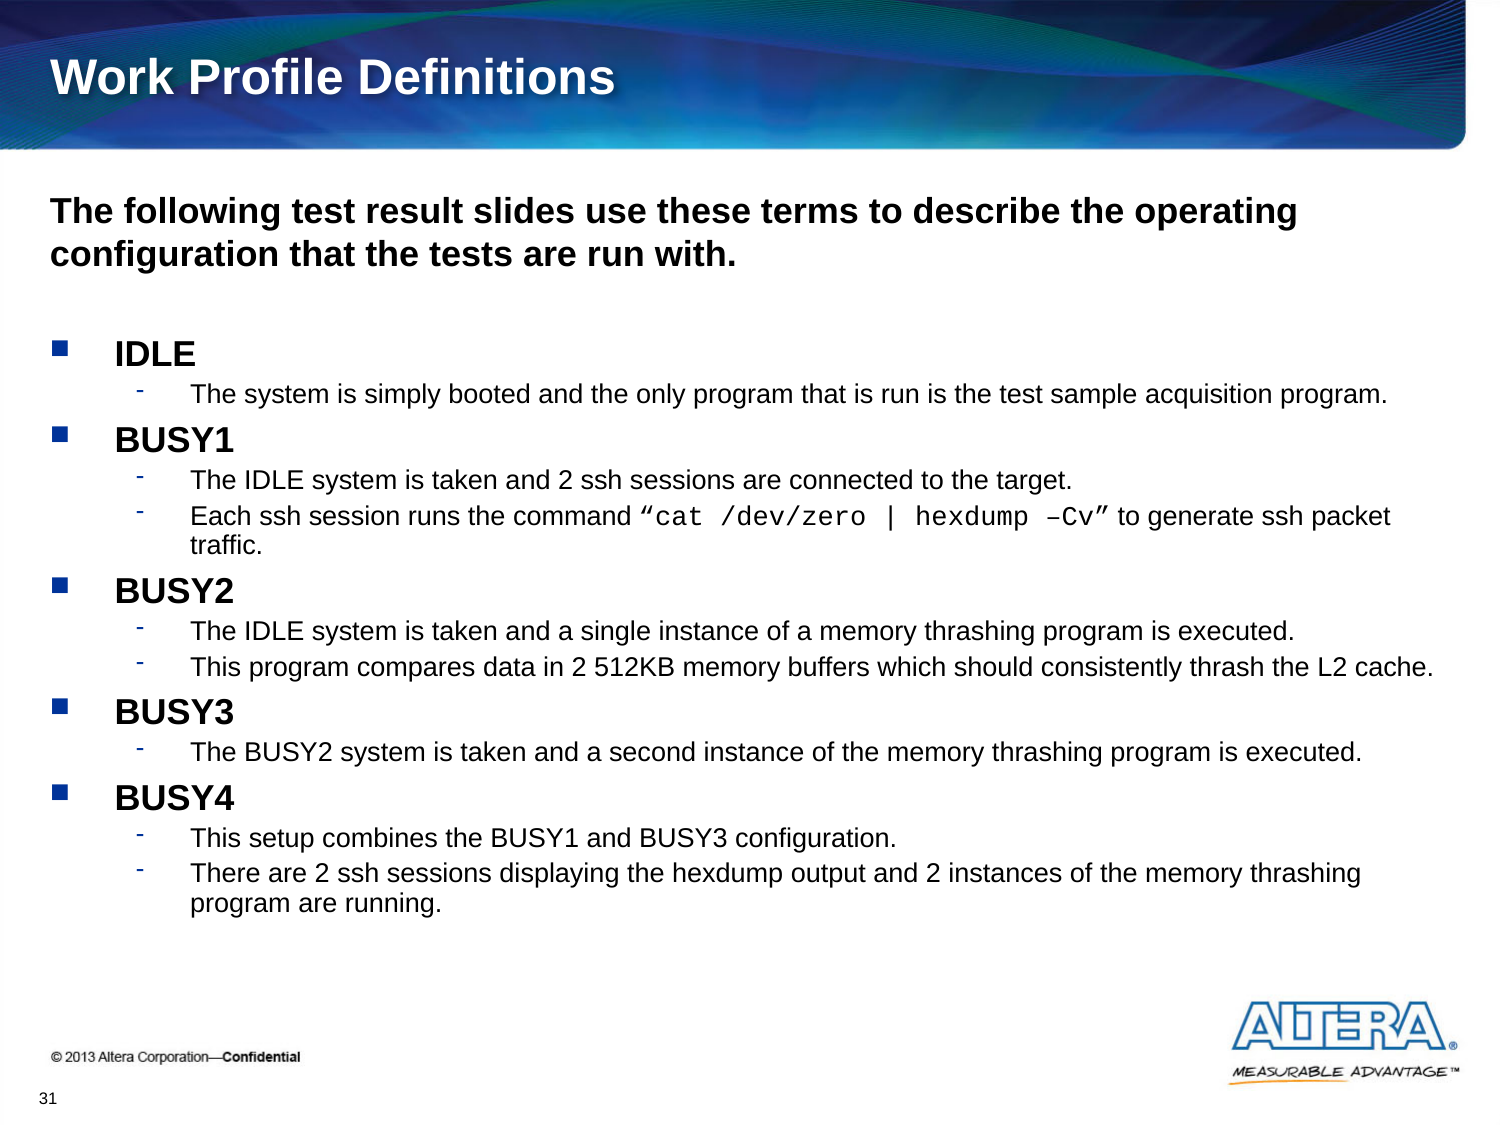

# Work Profile Definitions
The following test result slides use these terms to describe the operating configuration that the tests are run with.

IDLE
The system is simply booted and the only program that is run is the test sample acquisition program.
BUSY1
The IDLE system is taken and 2 ssh sessions are connected to the target.
Each ssh session runs the command “cat /dev/zero | hexdump –Cv” to generate ssh packet traffic.
BUSY2
The IDLE system is taken and a single instance of a memory thrashing program is executed.
This program compares data in 2 512KB memory buffers which should consistently thrash the L2 cache.
BUSY3
The BUSY2 system is taken and a second instance of the memory thrashing program is executed.
BUSY4
This setup combines the BUSY1 and BUSY3 configuration.
There are 2 ssh sessions displaying the hexdump output and 2 instances of the memory thrashing program are running.
31